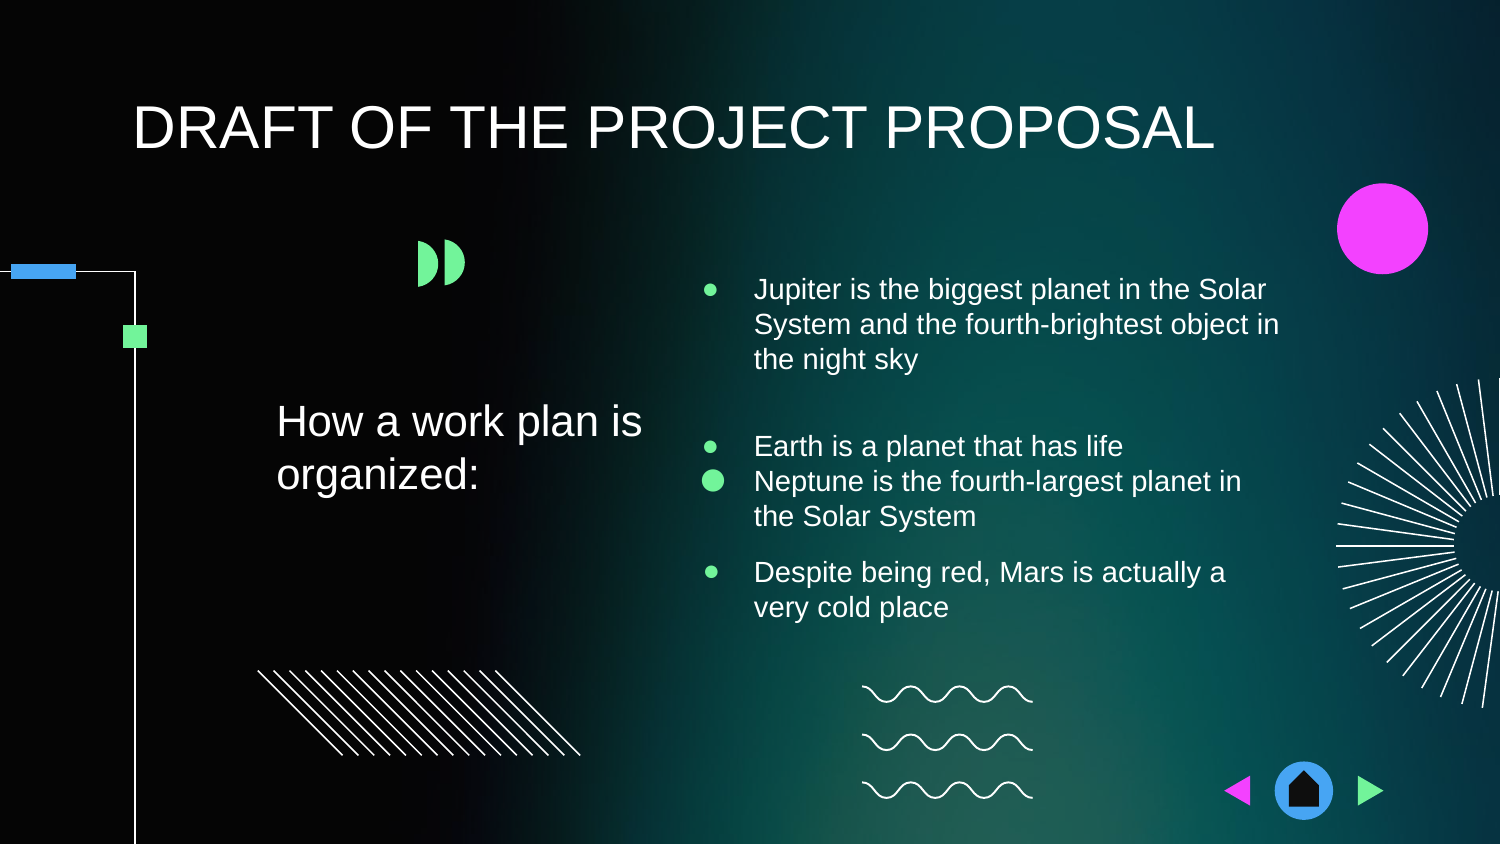

# DRAFT OF THE PROJECT PROPOSAL

Jupiter is the biggest planet in the Solar System and the fourth-brightest object in the night sky
Earth is a planet that has life
Neptune is the fourth-largest planet in the Solar System
Despite being red, Mars is actually a very cold place
How a work plan is organized: